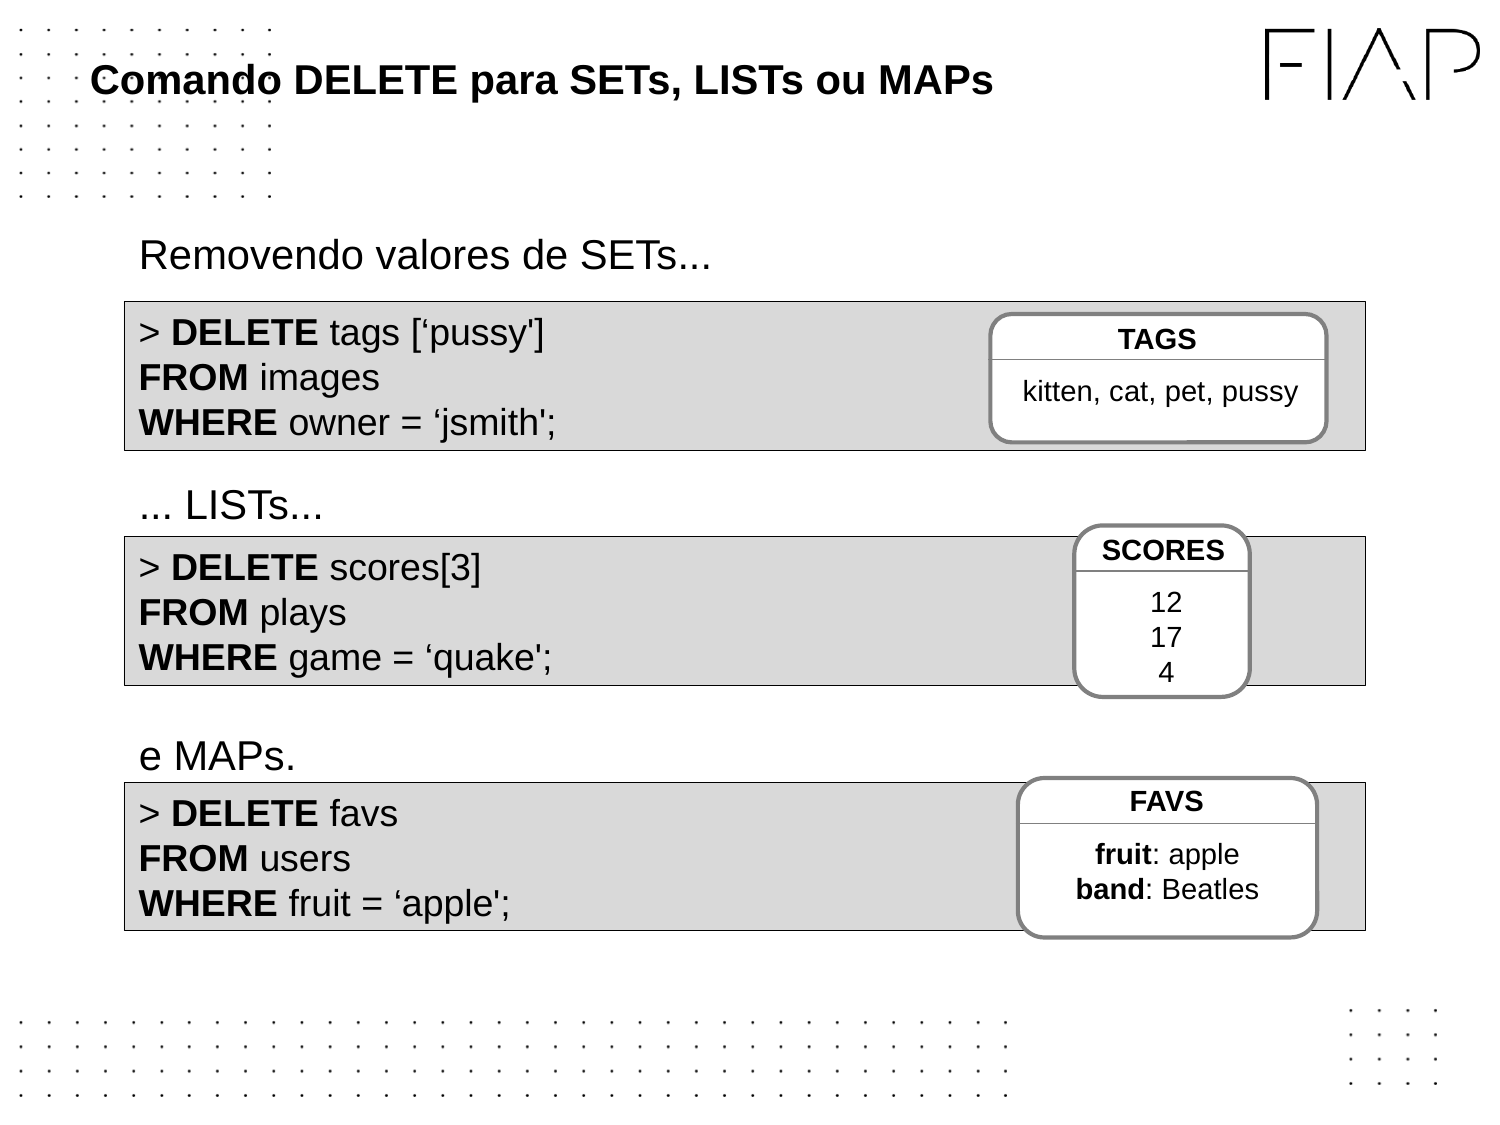

# Comando DELETE para SETs, LISTs ou MAPs
Removendo valores de SETs...

... LISTs...

e MAPs.
> DELETE tags [‘pussy']
FROM images
WHERE owner = ‘jsmith';
TAGS

kitten, cat, pet, pussy
SCORES

12
17
4
> DELETE scores[3]
FROM plays
WHERE game = ‘quake';
FAVS

fruit: apple
band: Beatles
> DELETE favs
FROM users
WHERE fruit = ‘apple';